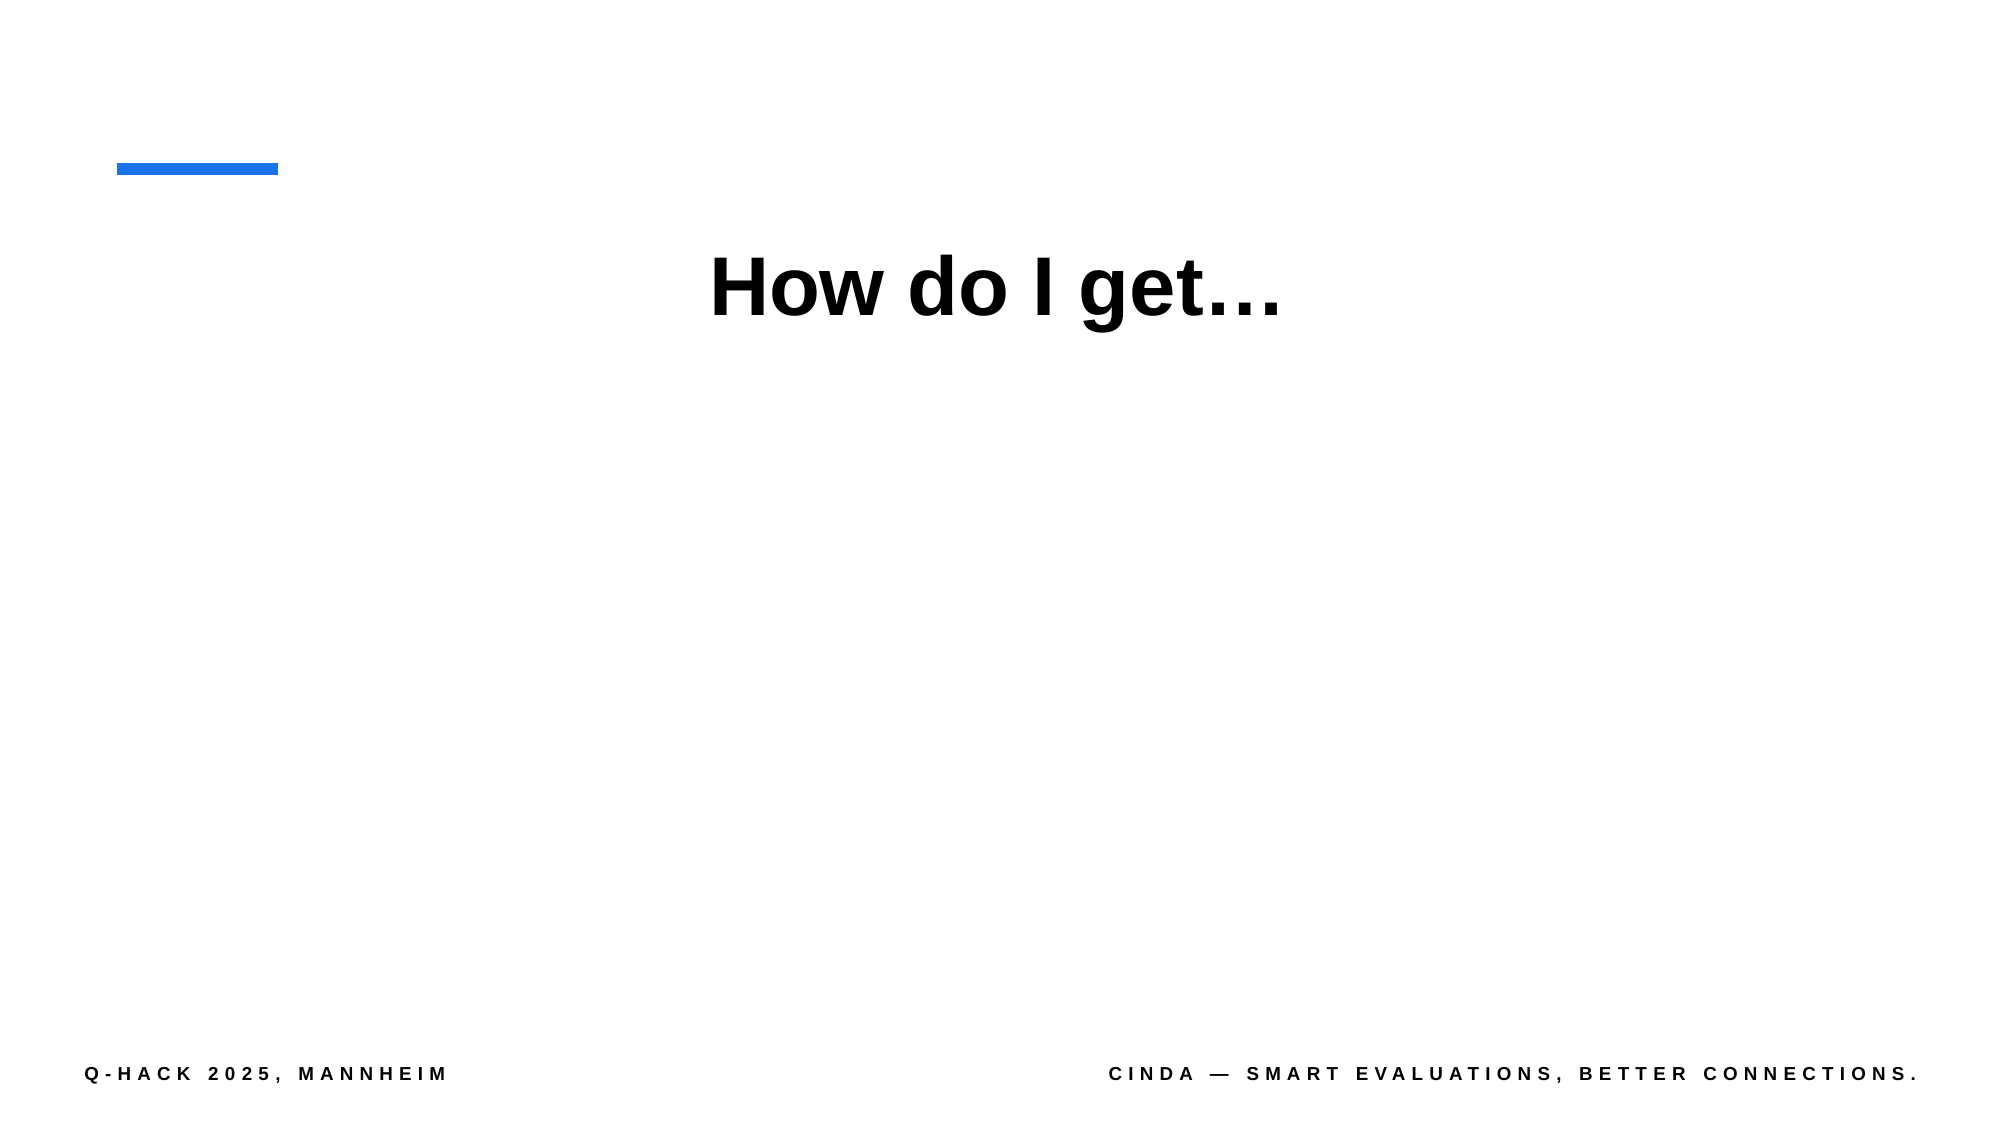

# How do I get…
Q-hack 2025, mannheim
cinda — smart evaluations, better connections.